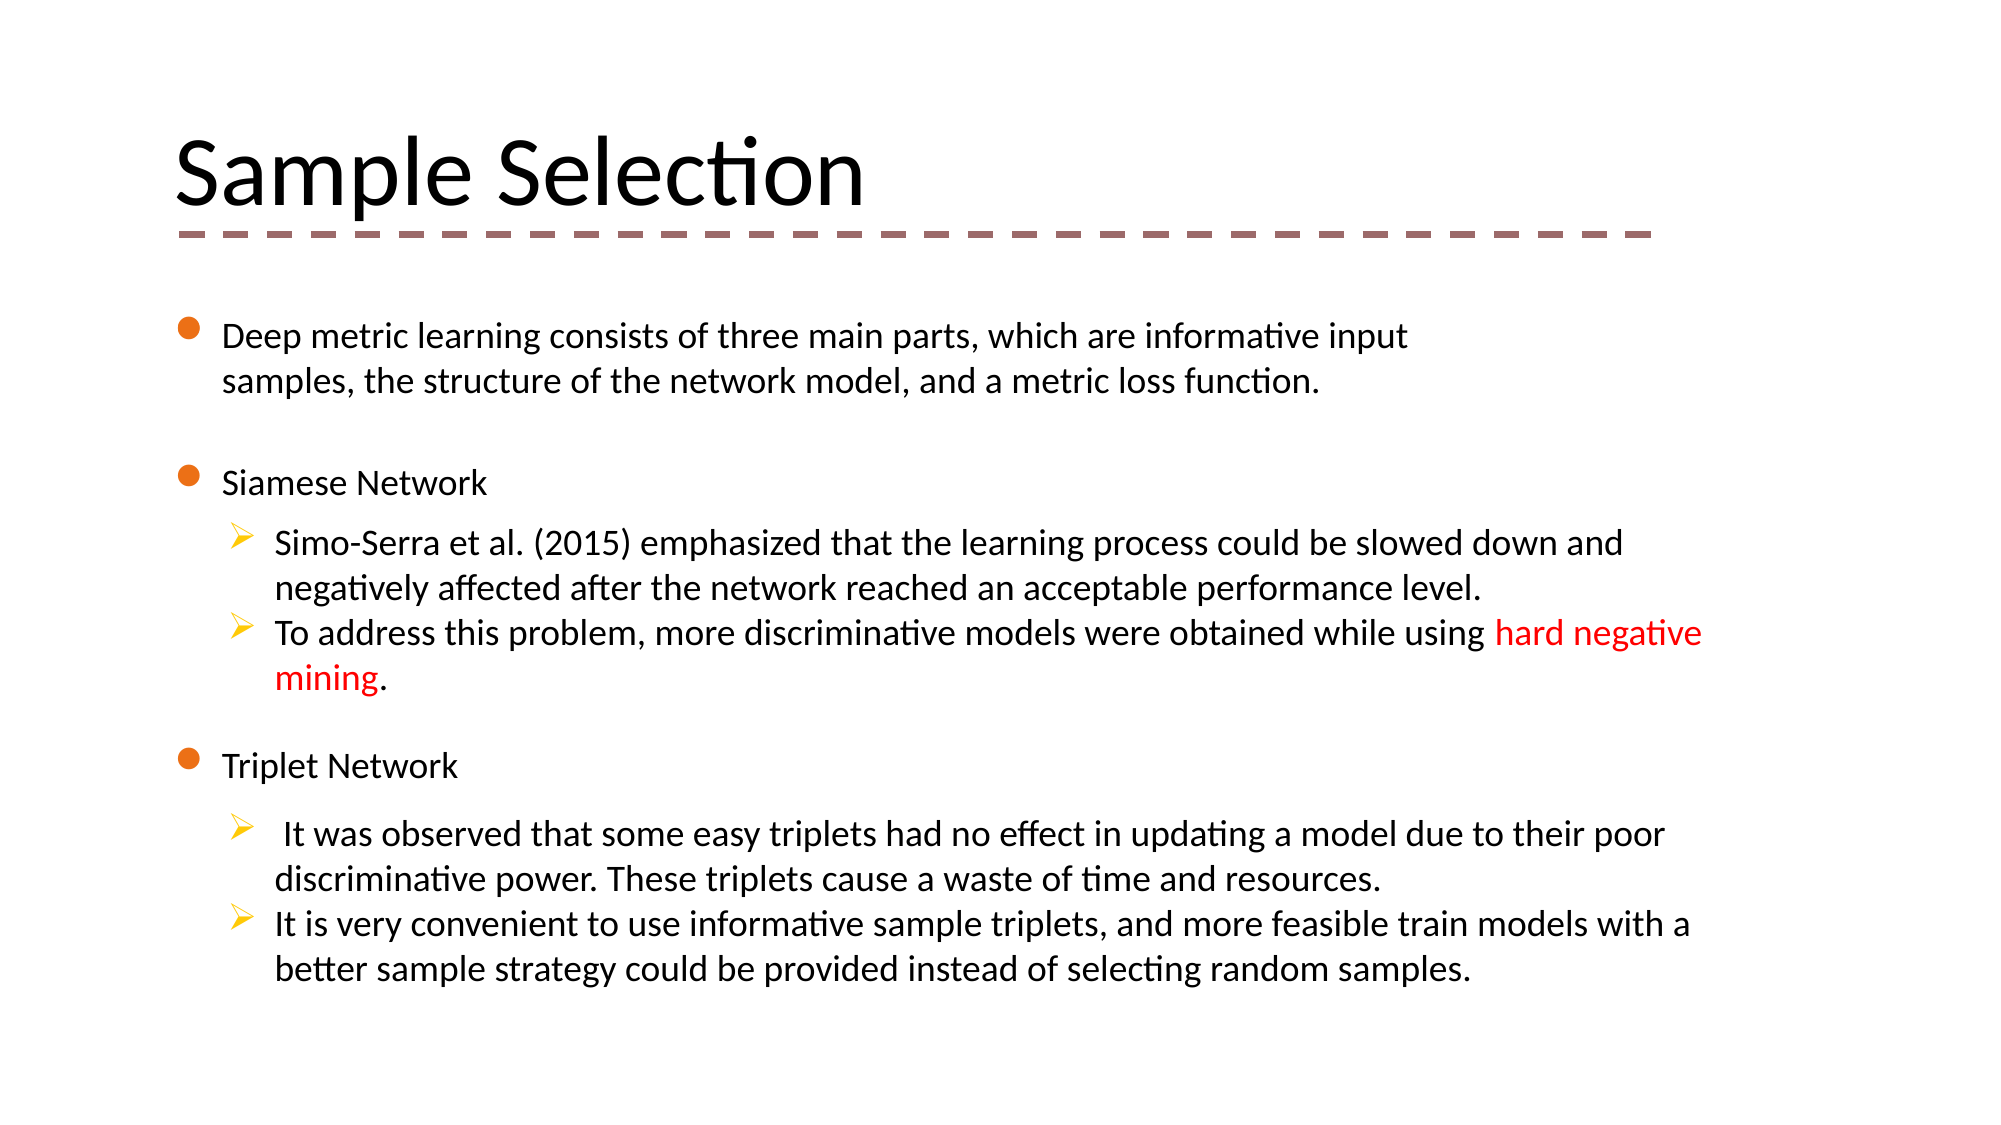

Sample Selection

Deep metric learning consists of three main parts, which are informative input samples, the structure of the network model, and a metric loss function.
Siamese Network
Simo-Serra et al. (2015) emphasized that the learning process could be slowed down and negatively affected after the network reached an acceptable performance level.
To address this problem, more discriminative models were obtained while using hard negative mining.
Triplet Network

 It was observed that some easy triplets had no effect in updating a model due to their poor discriminative power. These triplets cause a waste of time and resources.
It is very convenient to use informative sample triplets, and more feasible train models with a better sample strategy could be provided instead of selecting random samples.